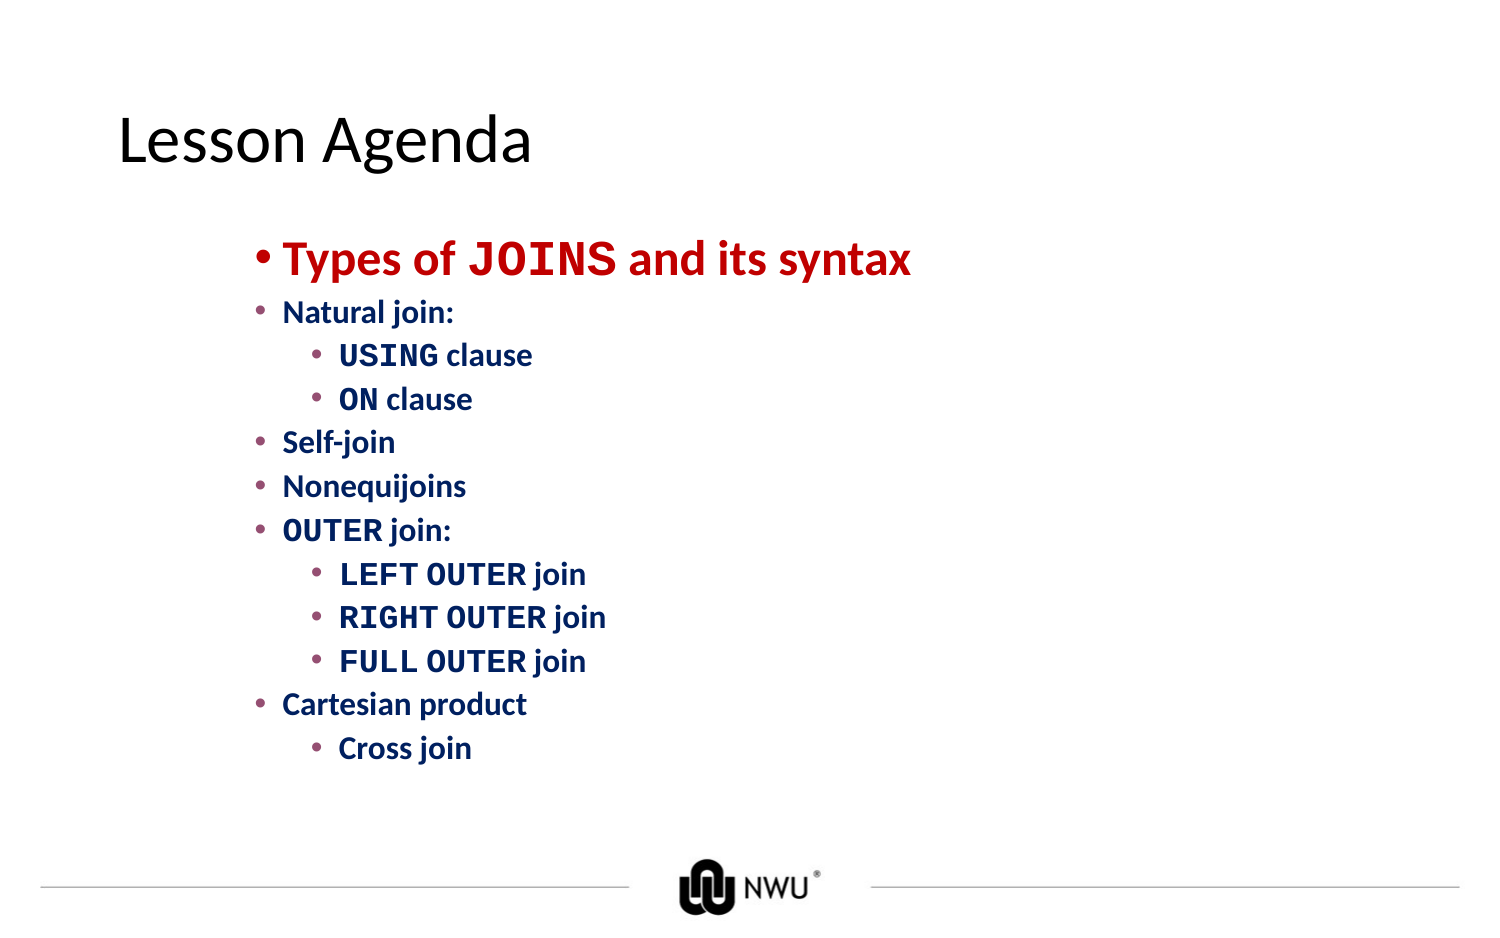

# Lesson Agenda
Types of JOINS and its syntax
Natural join:
USING clause
ON clause
Self-join
Nonequijoins
OUTER join:
LEFT OUTER join
RIGHT OUTER join
FULL OUTER join
Cartesian product
Cross join